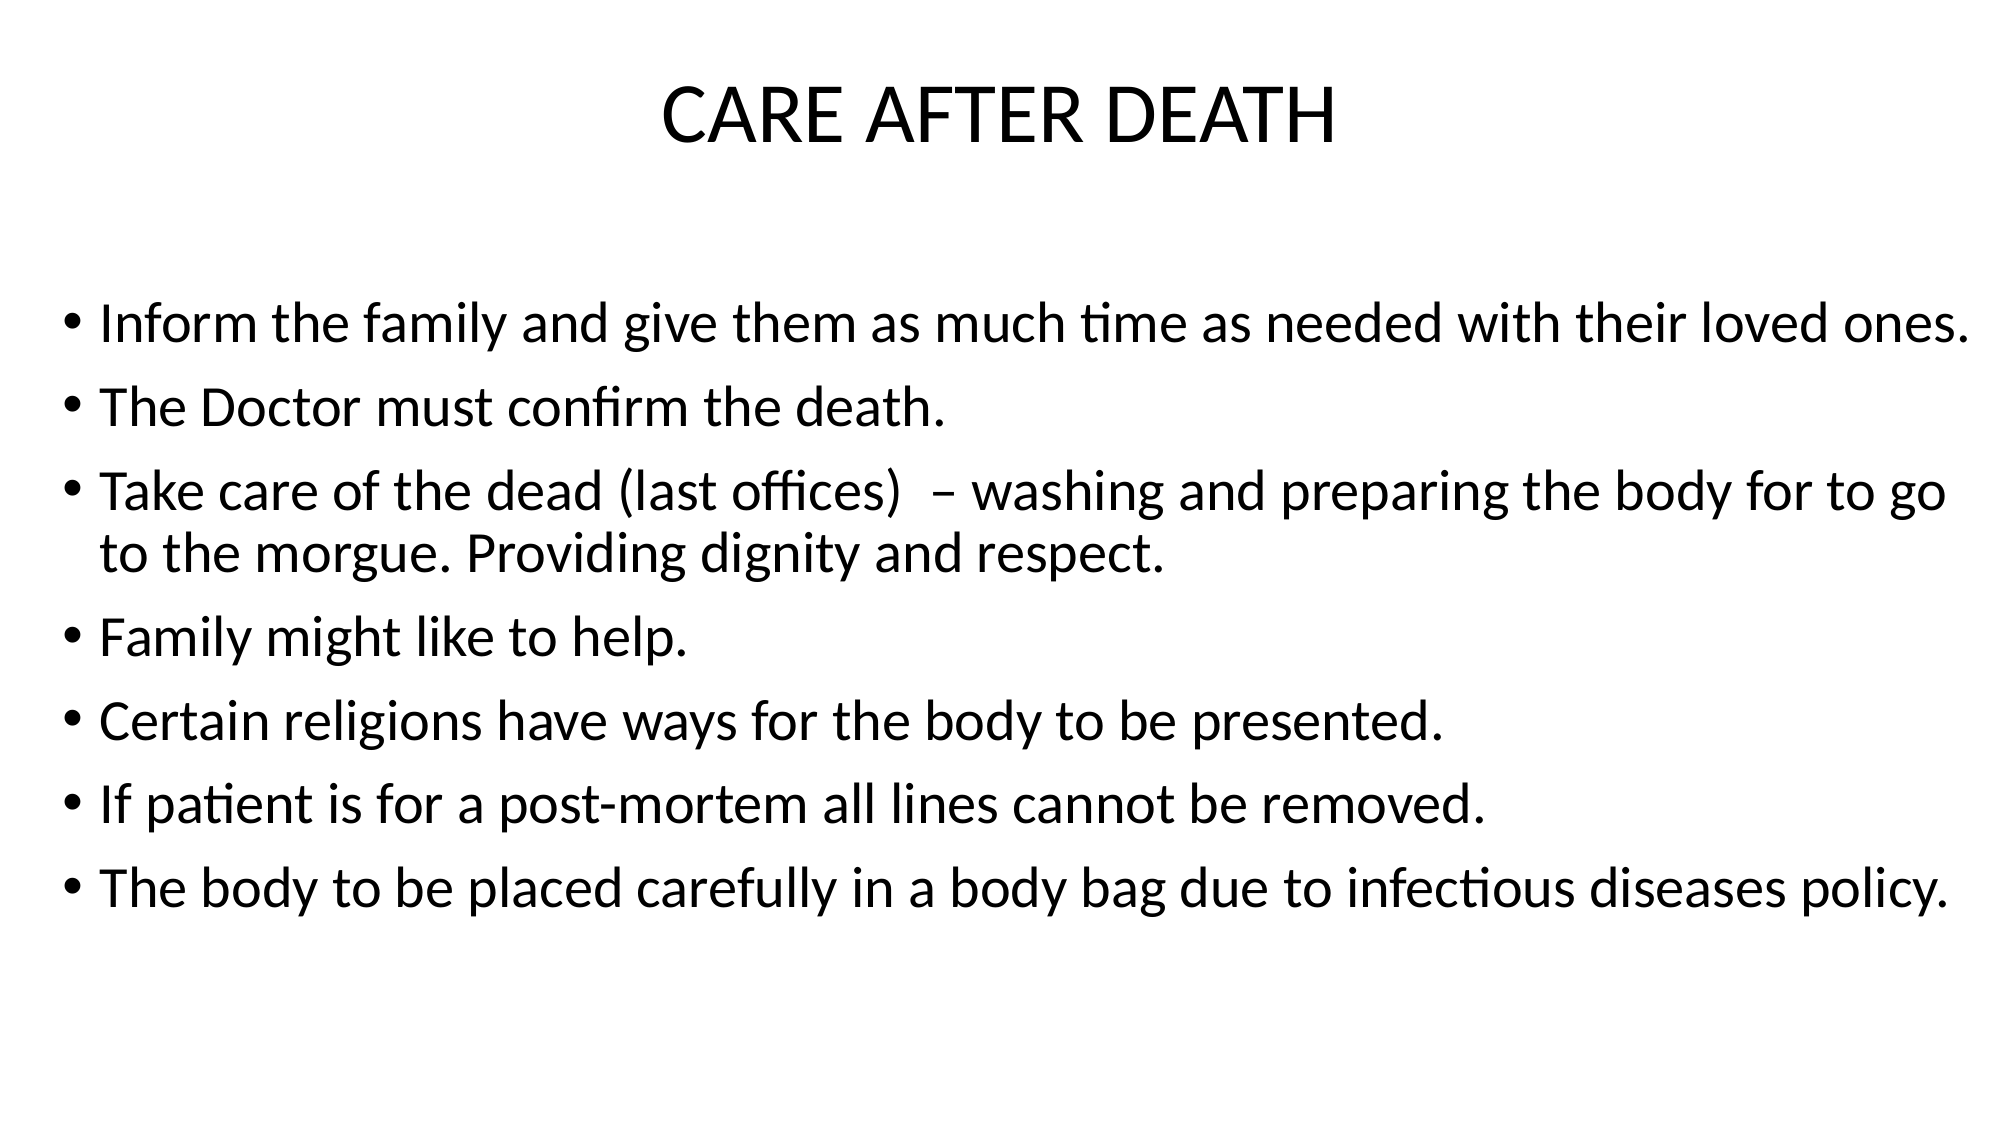

# CARE AFTER DEATH
Inform the family and give them as much time as needed with their loved ones.
The Doctor must confirm the death.
Take care of the dead (last offices)  – washing and preparing the body for to go to the morgue. Providing dignity and respect.
Family might like to help.
Certain religions have ways for the body to be presented.
If patient is for a post-mortem all lines cannot be removed.
The body to be placed carefully in a body bag due to infectious diseases policy.